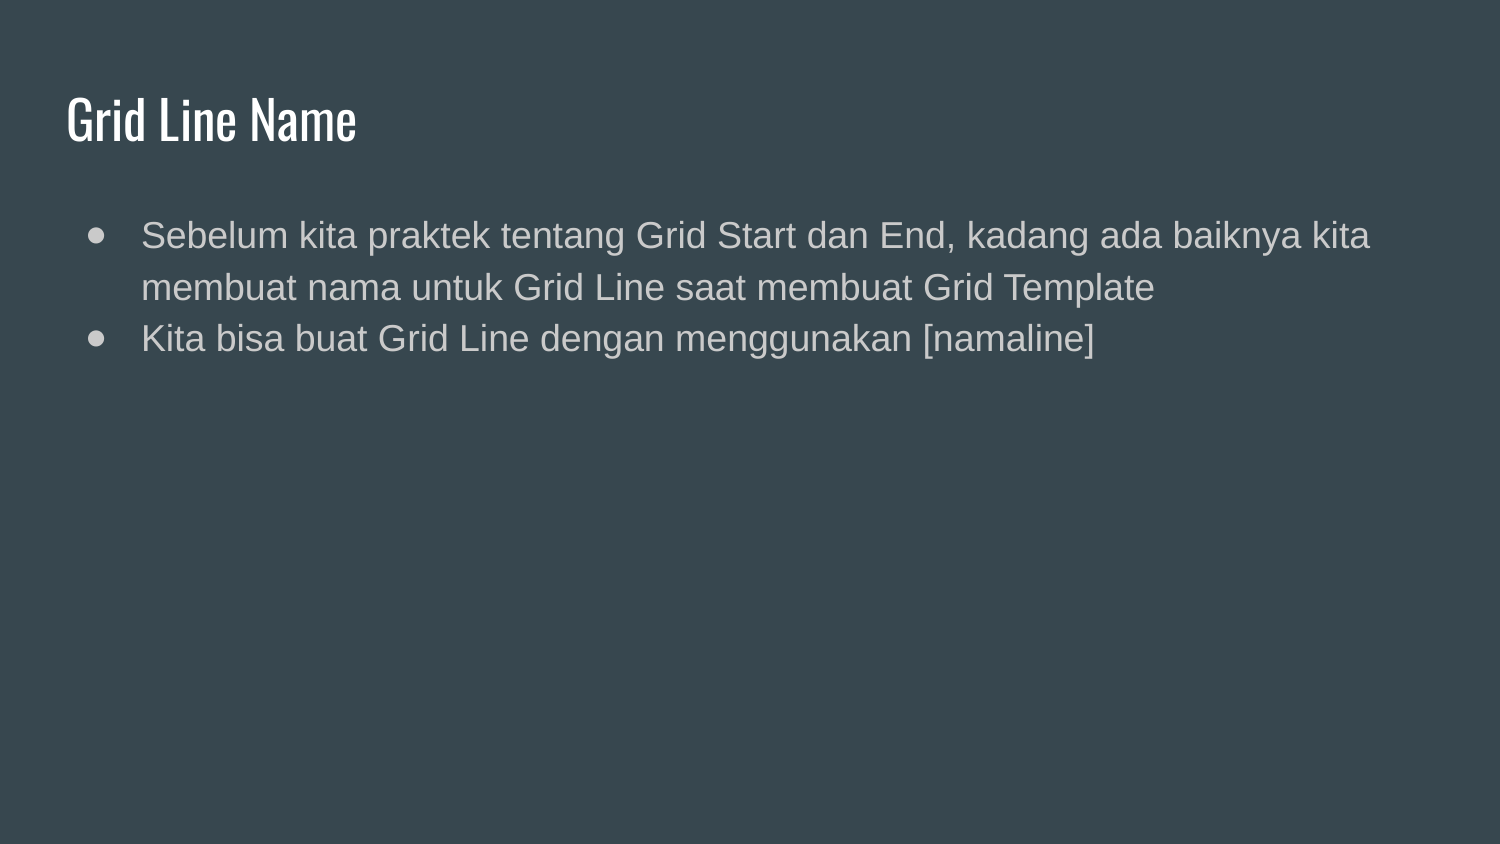

# Grid Line Name
Sebelum kita praktek tentang Grid Start dan End, kadang ada baiknya kita membuat nama untuk Grid Line saat membuat Grid Template
Kita bisa buat Grid Line dengan menggunakan [namaline]